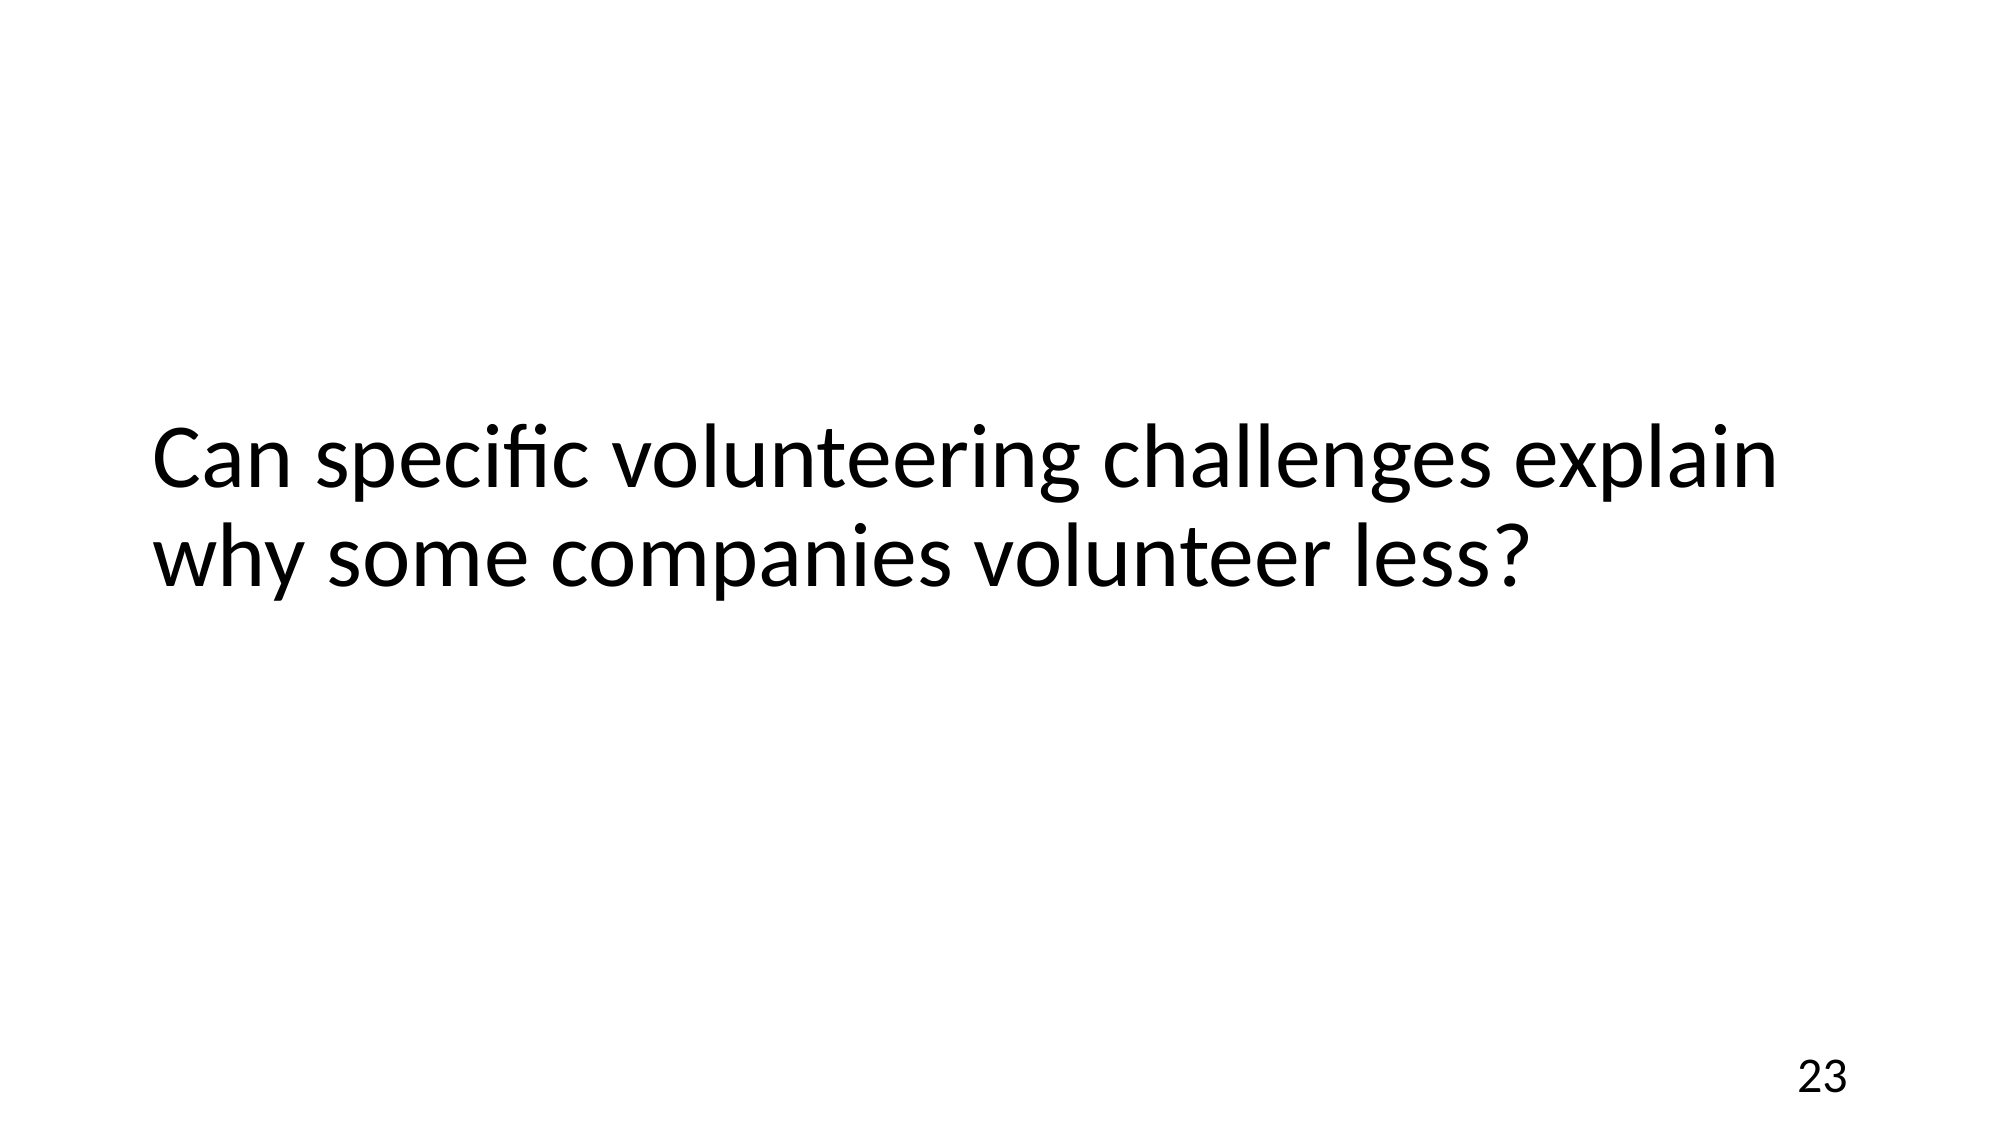

# Can specific volunteering challenges explain why some companies volunteer less?
23